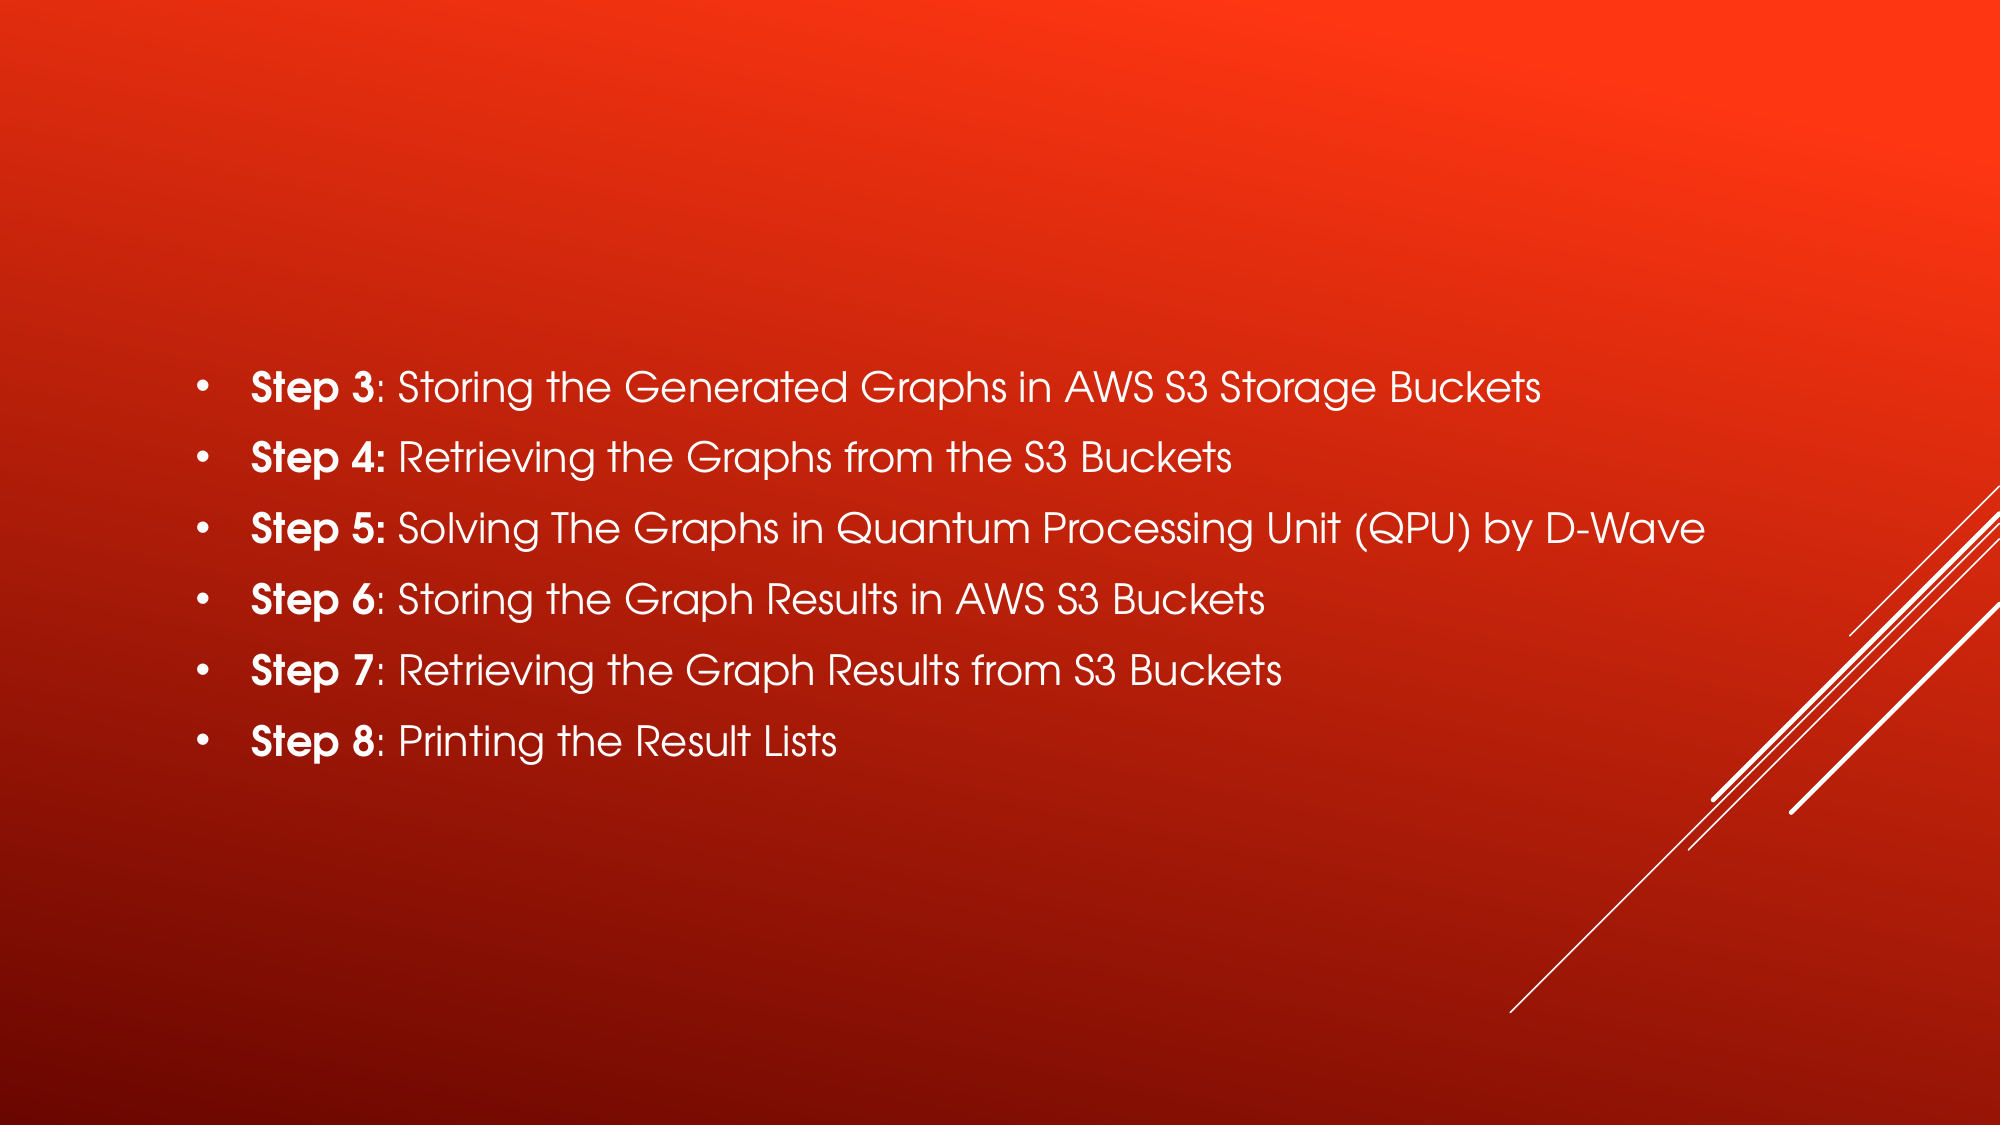

Step 3: Storing the Generated Graphs in AWS S3 Storage Buckets
Step 4: Retrieving the Graphs from the S3 Buckets
Step 5: Solving The Graphs in Quantum Processing Unit (QPU) by D-Wave
Step 6: Storing the Graph Results in AWS S3 Buckets
Step 7: Retrieving the Graph Results from S3 Buckets
Step 8: Printing the Result Lists